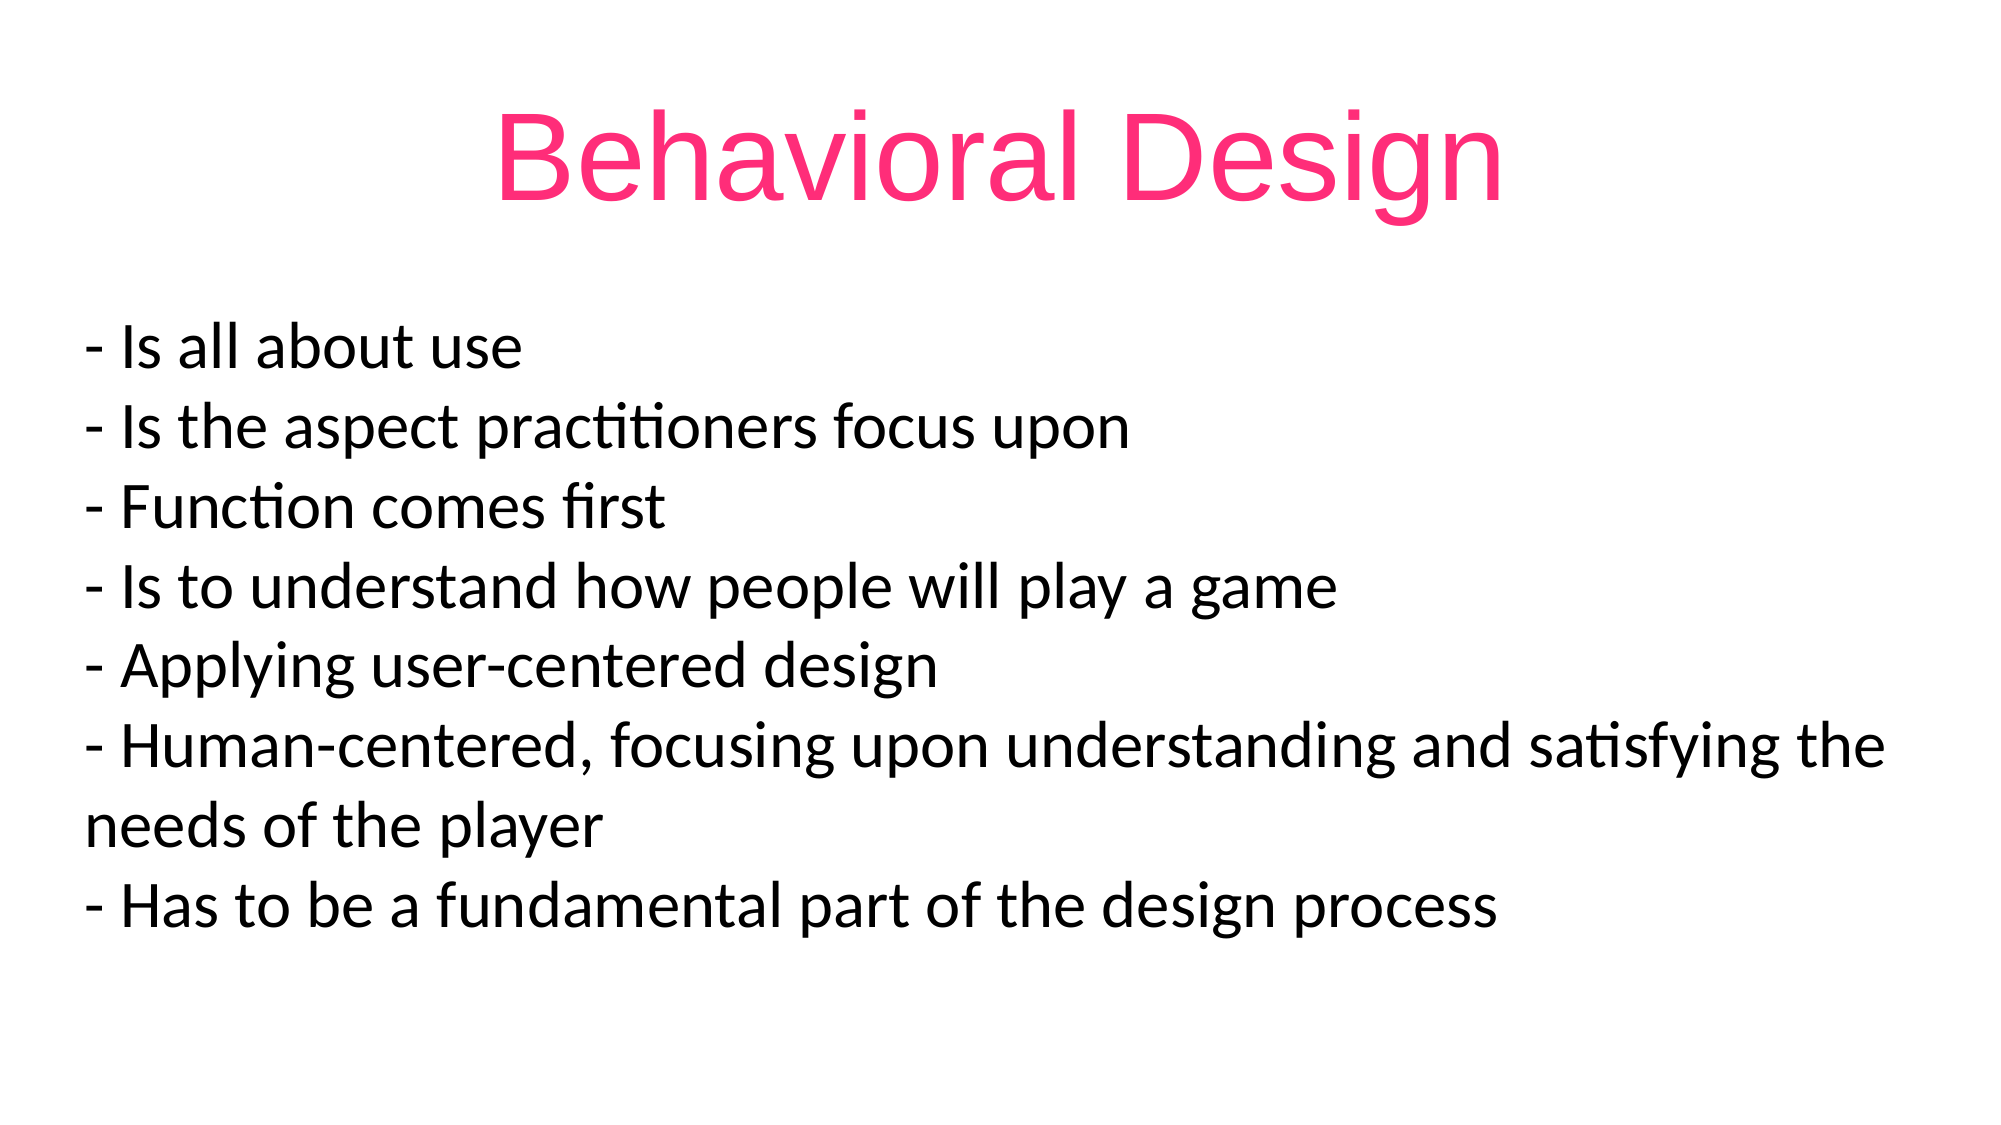

# Behavioral Design
- Is all about use 
- Is the aspect practitioners focus upon 
- Function comes first 
- Is to understand how people will play a game 
- Applying user-centered design 
- Human-centered, focusing upon understanding and satisfying the needs of the player
- Has to be a fundamental part of the design process